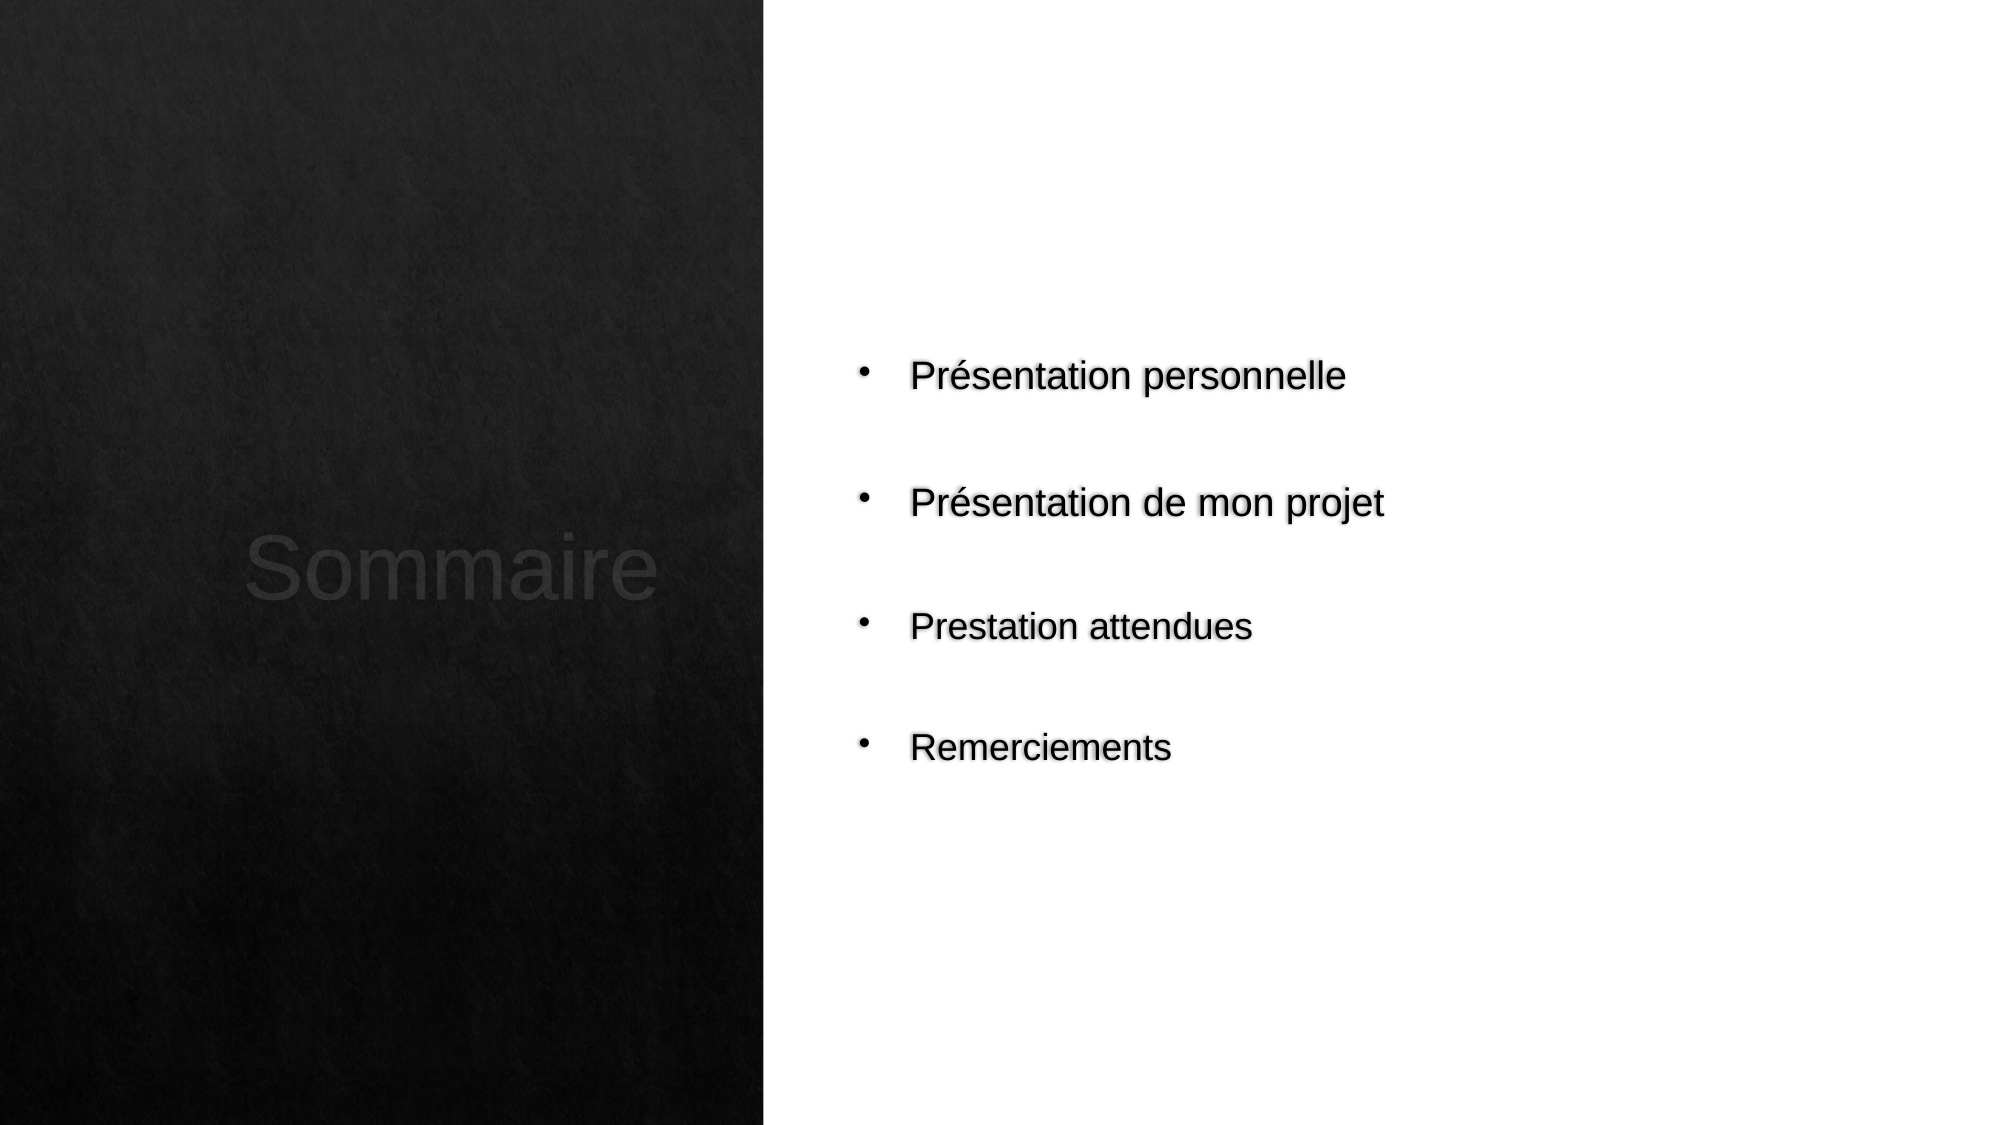

Présentation personnelle

Présentation de mon projet

Prestation attendues

Remerciements
# Sommaire